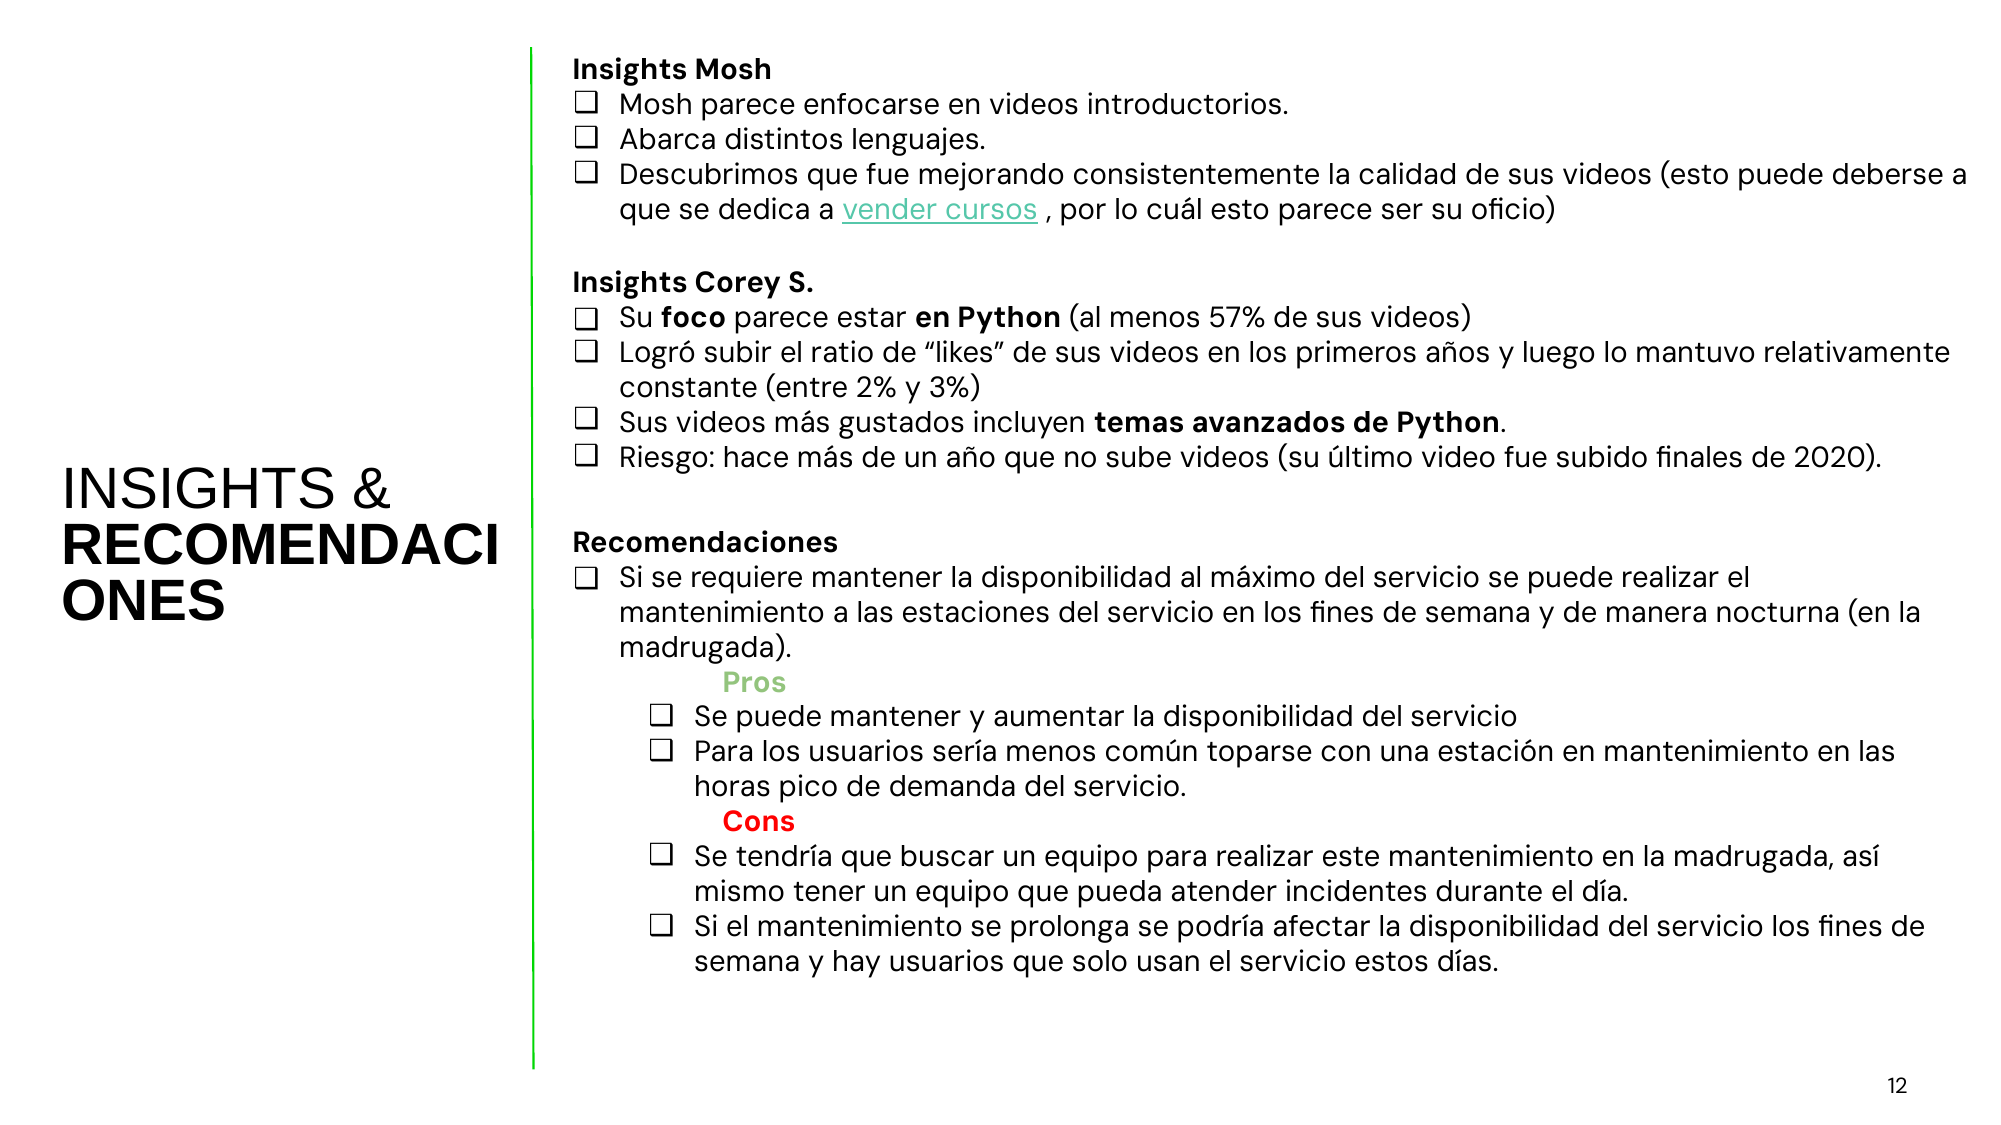

Insights Mosh
Mosh parece enfocarse en videos introductorios.
Abarca distintos lenguajes.
Descubrimos que fue mejorando consistentemente la calidad de sus videos (esto puede deberse a que se dedica a vender cursos , por lo cuál esto parece ser su oficio)

Insights Corey S.
Su foco parece estar en Python (al menos 57% de sus videos)
Logró subir el ratio de “likes” de sus videos en los primeros años y luego lo mantuvo relativamente constante (entre 2% y 3%)
Sus videos más gustados incluyen temas avanzados de Python.
Riesgo: hace más de un año que no sube videos (su último video fue subido finales de 2020).
INSIGHTS & RECOMENDACIONES
Recomendaciones
Si se requiere mantener la disponibilidad al máximo del servicio se puede realizar el mantenimiento a las estaciones del servicio en los fines de semana y de manera nocturna (en la madrugada).
	Pros
Se puede mantener y aumentar la disponibilidad del servicio
Para los usuarios sería menos común toparse con una estación en mantenimiento en las horas pico de demanda del servicio.
	Cons
Se tendría que buscar un equipo para realizar este mantenimiento en la madrugada, así mismo tener un equipo que pueda atender incidentes durante el día.
Si el mantenimiento se prolonga se podría afectar la disponibilidad del servicio los fines de semana y hay usuarios que solo usan el servicio estos días.
12